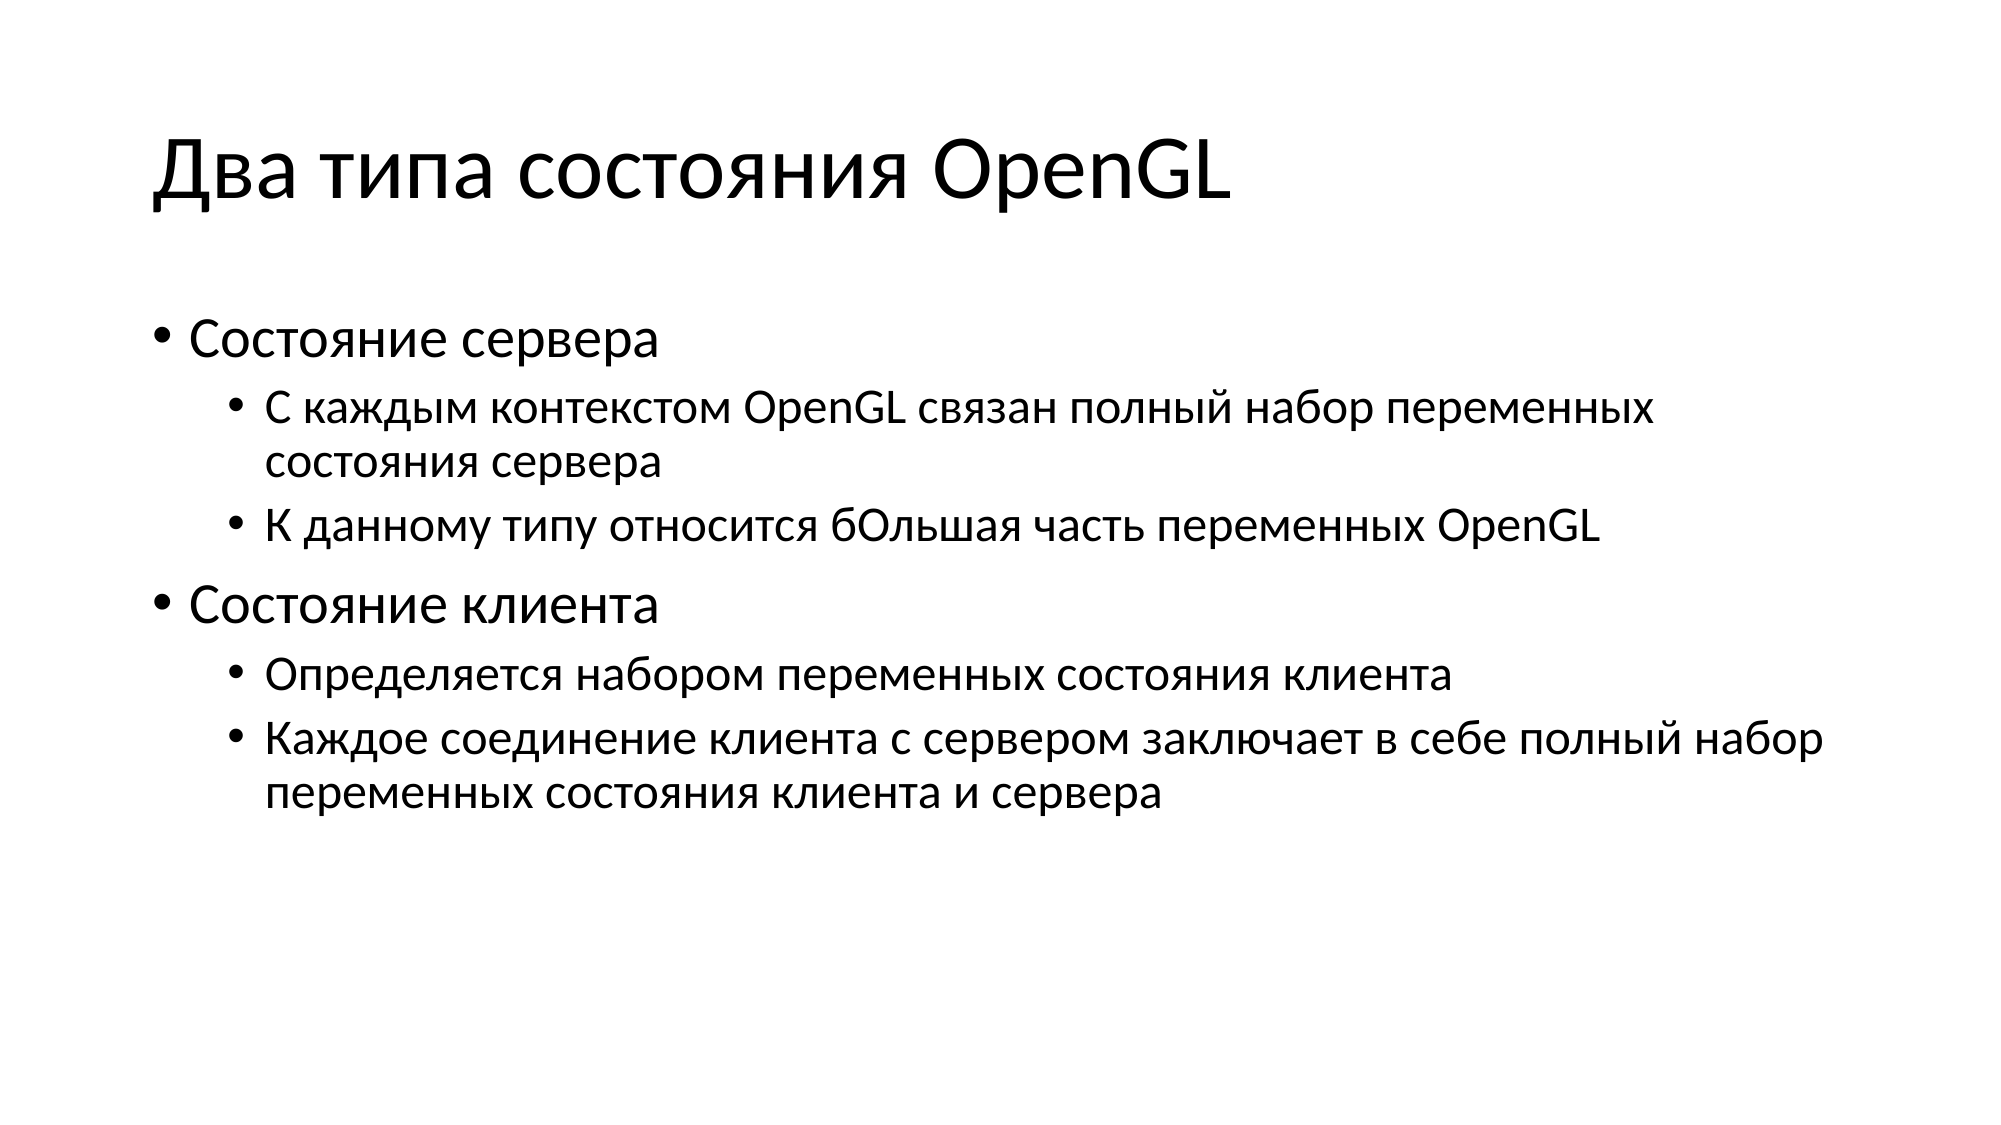

# Два типа состояния OpenGL
Состояние сервера
С каждым контекстом OpenGL связан полный набор переменных состояния сервера
К данному типу относится бОльшая часть переменных OpenGL
Состояние клиента
Определяется набором переменных состояния клиента
Каждое соединение клиента с сервером заключает в себе полный набор переменных состояния клиента и сервера